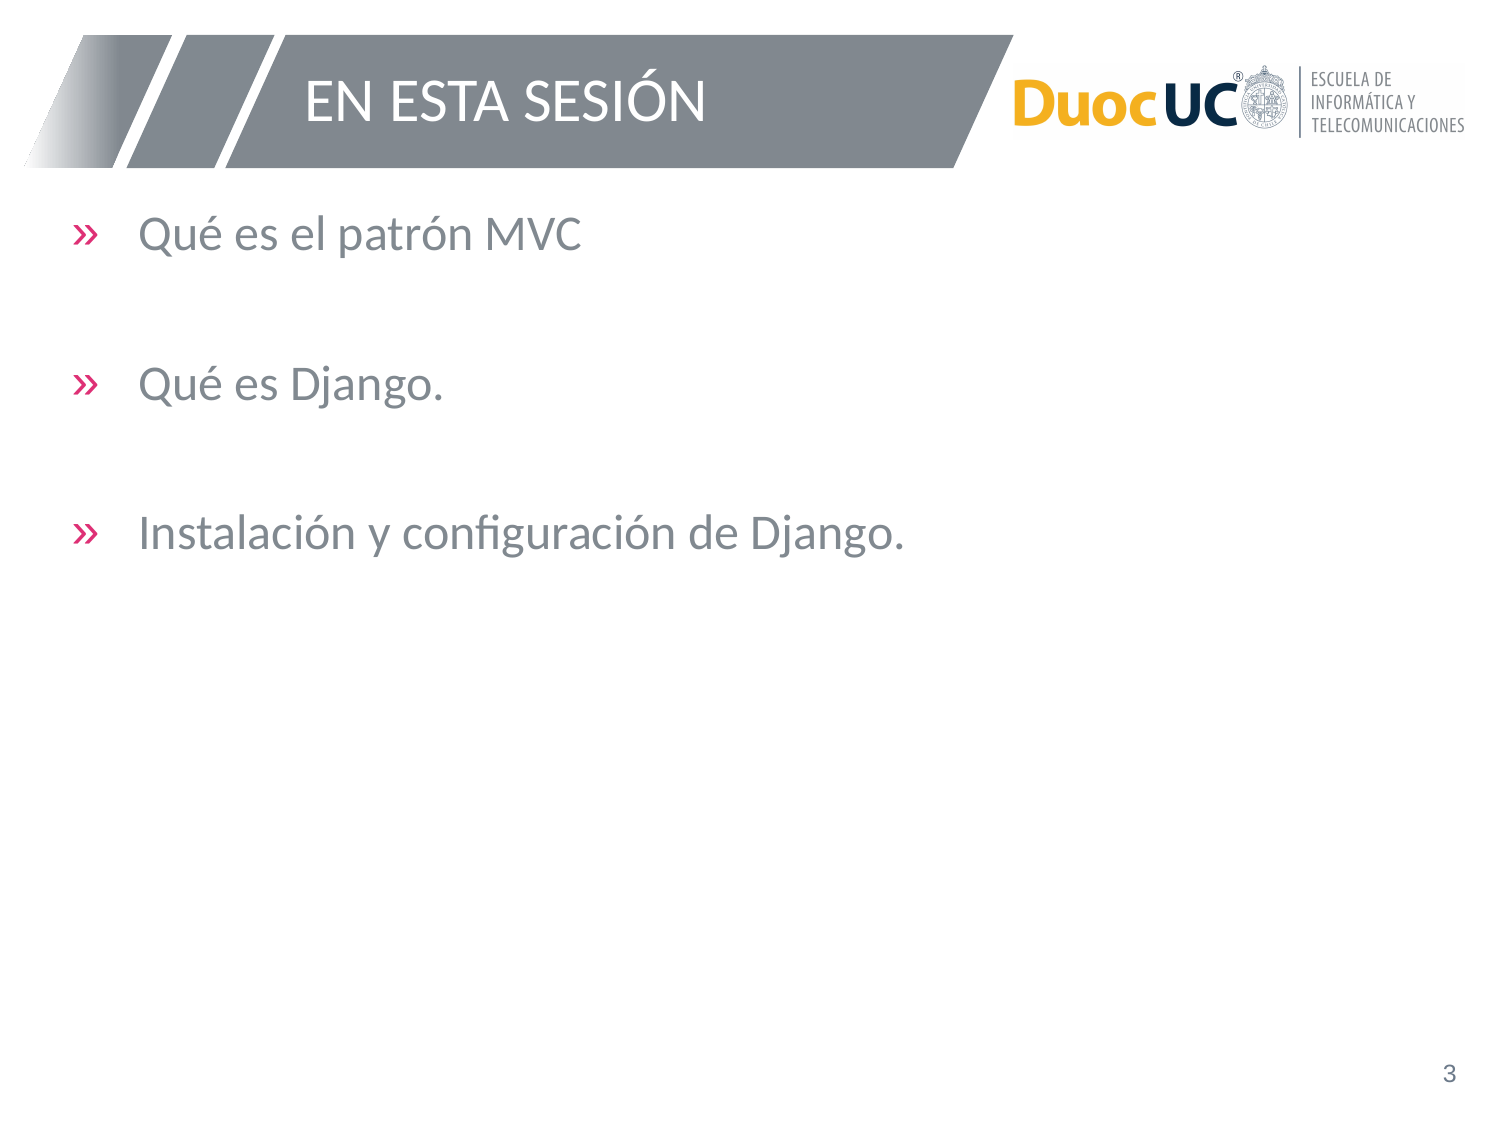

# EN ESTA SESIÓN
Qué es el patrón MVC

Qué es Django.

Instalación y configuración de Django.